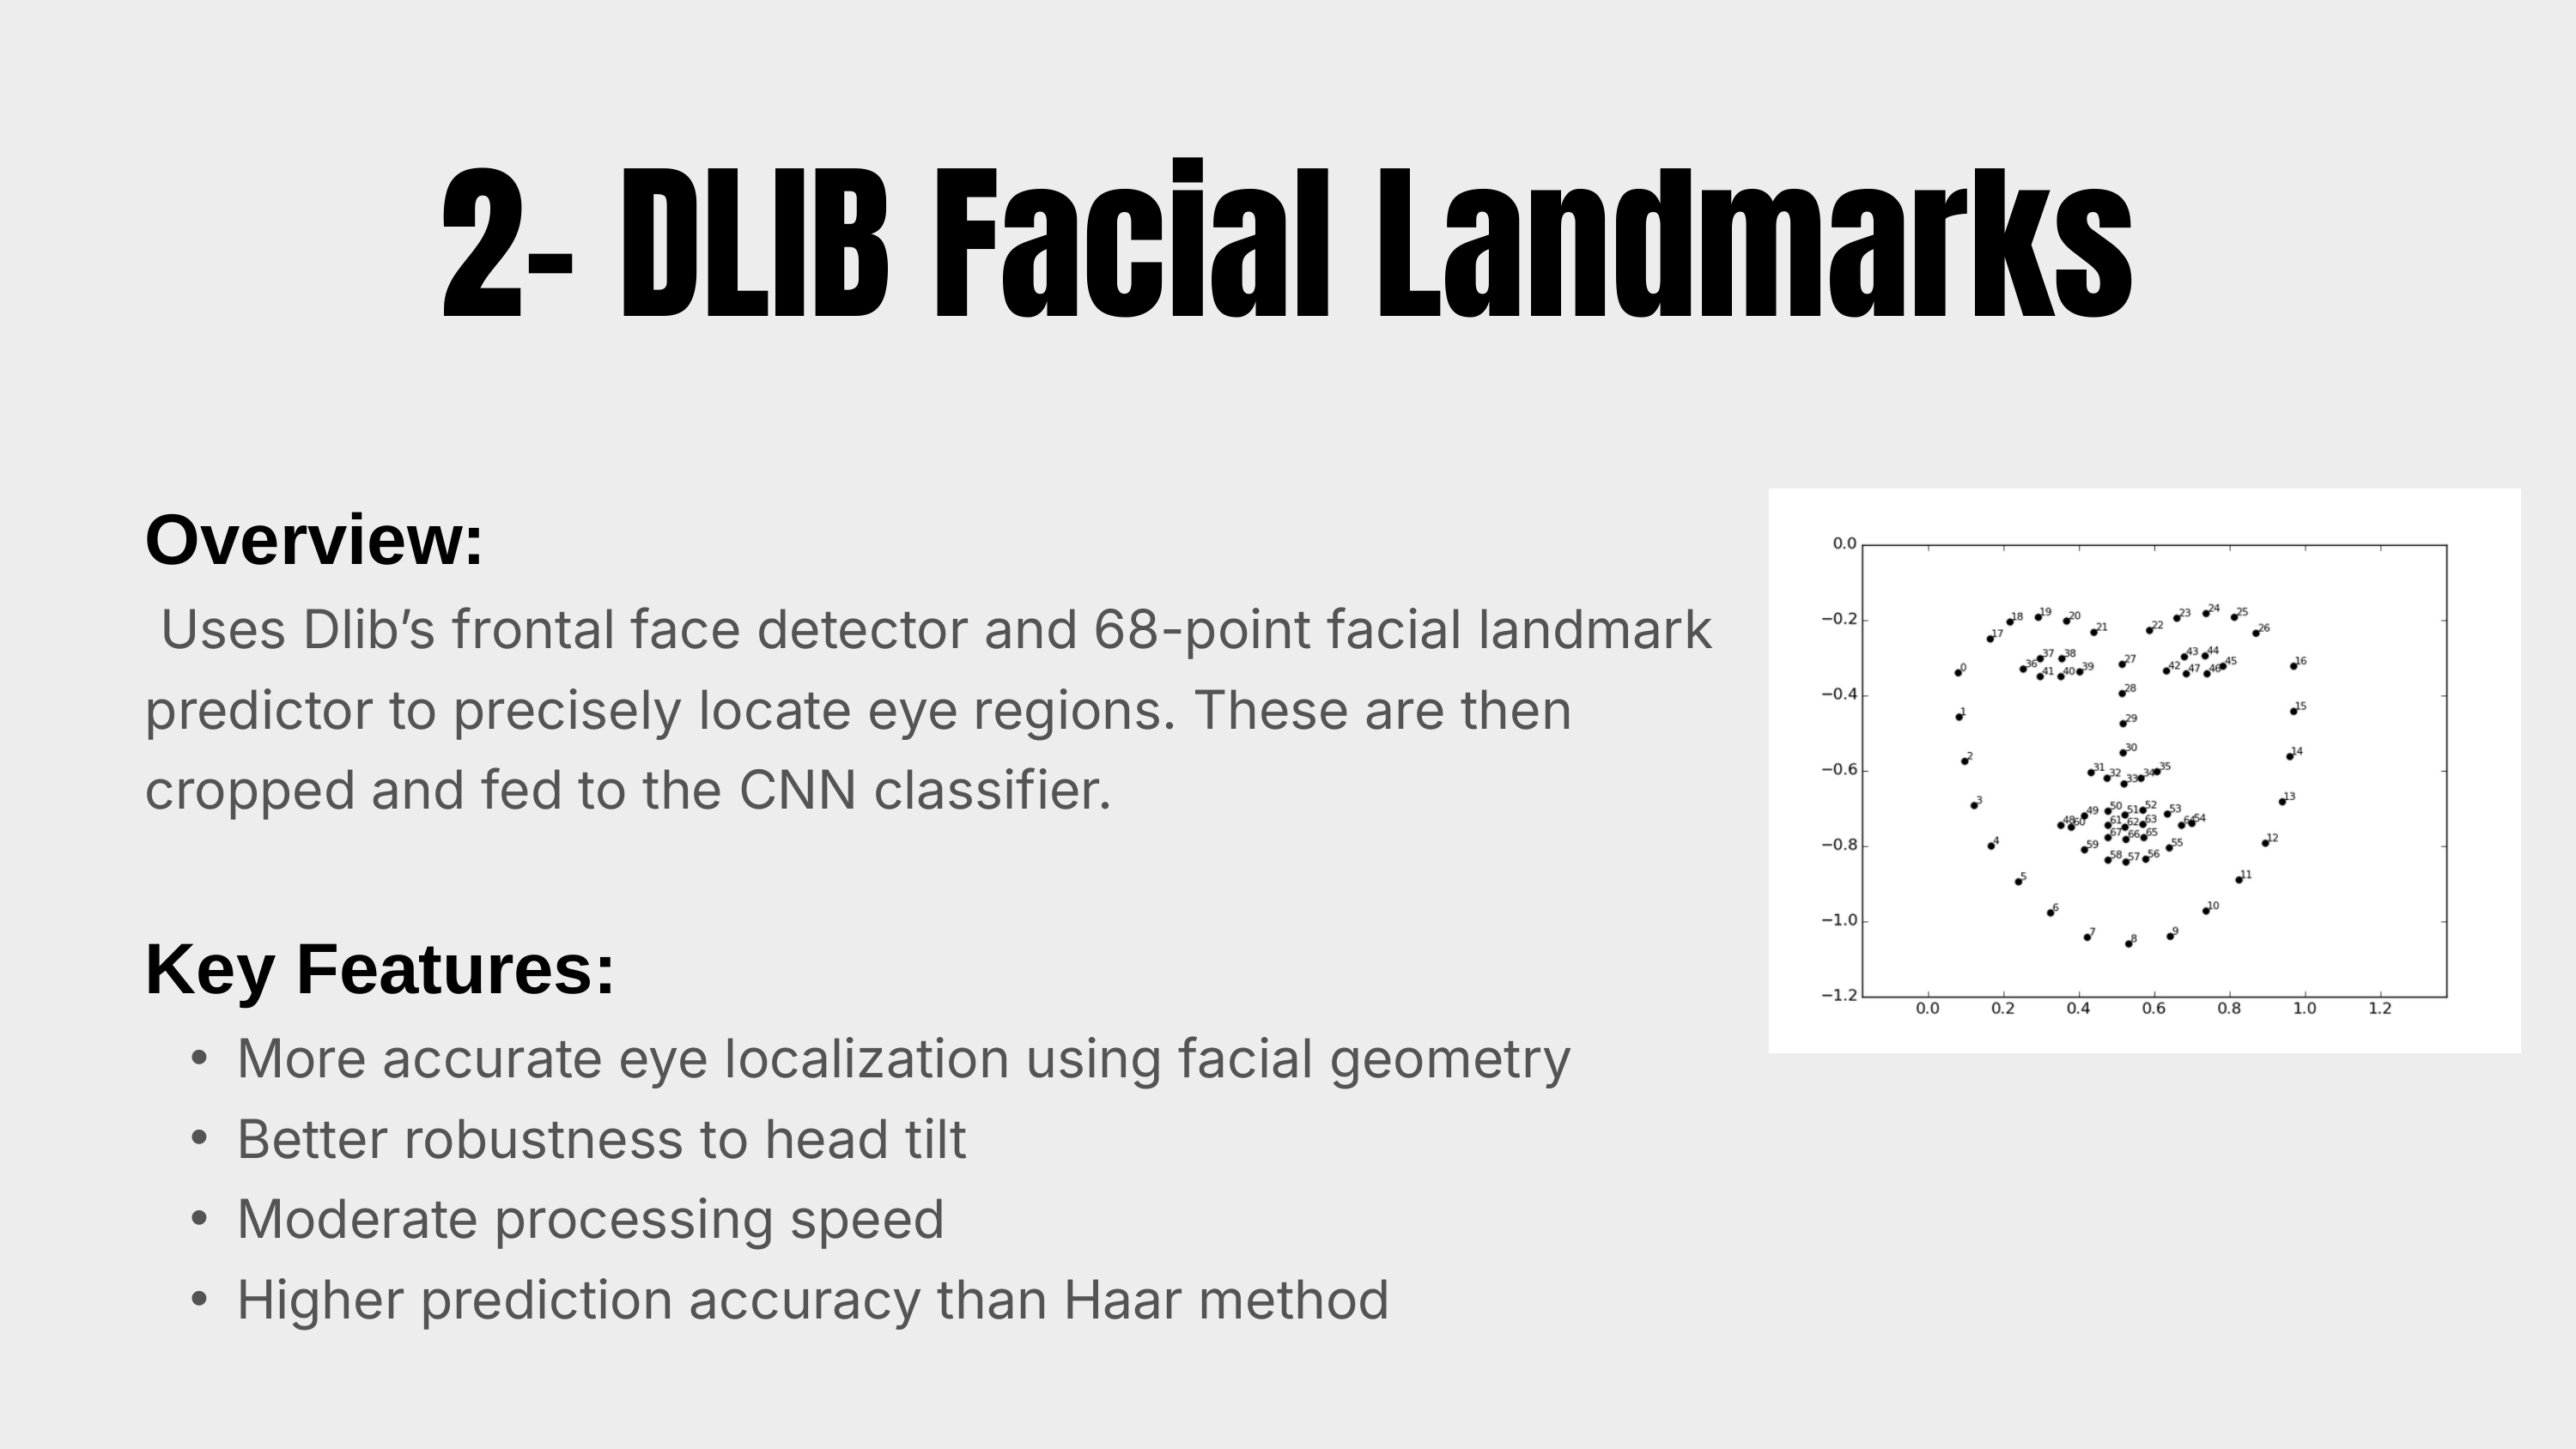

2- DLIB Facial Landmarks
Overview:
 Uses Dlib’s frontal face detector and 68-point facial landmark predictor to precisely locate eye regions. These are then cropped and fed to the CNN classifier.

Key Features:
More accurate eye localization using facial geometry
Better robustness to head tilt
Moderate processing speed
Higher prediction accuracy than Haar method